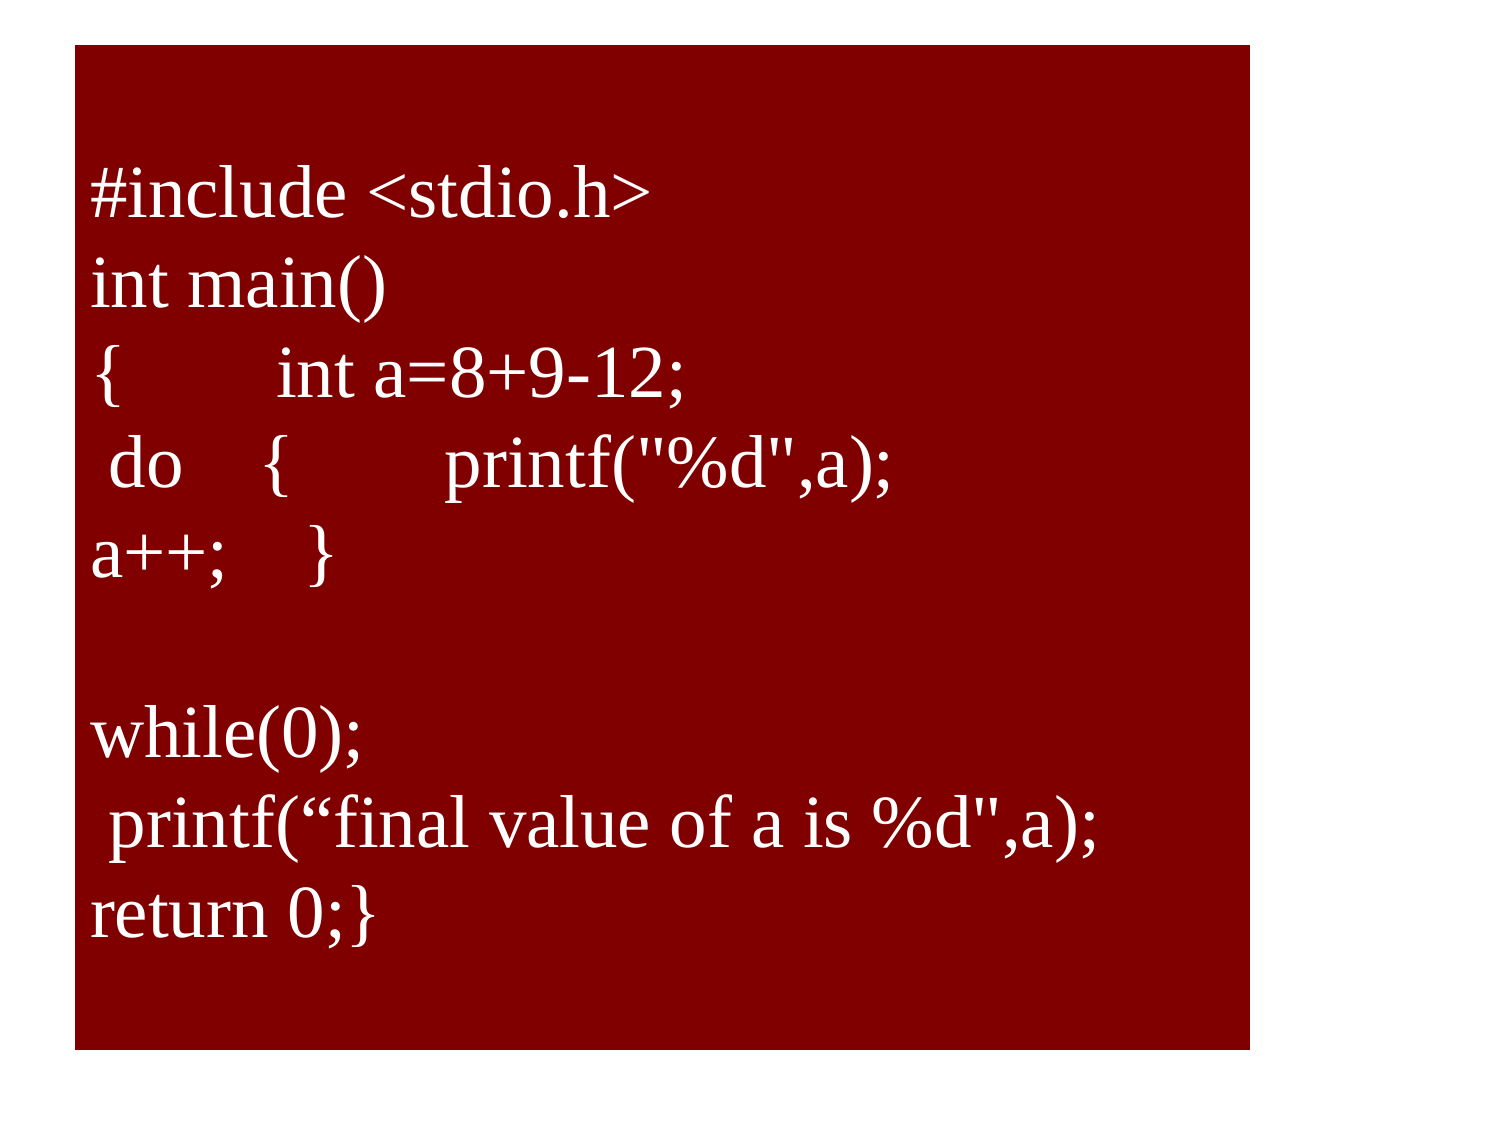

# #include <stdio.h> int main() {        int a=8+9-12; do    {        printf("%d",a); a++;    } while(0); printf(“final value of a is %d",a);        return 0;}